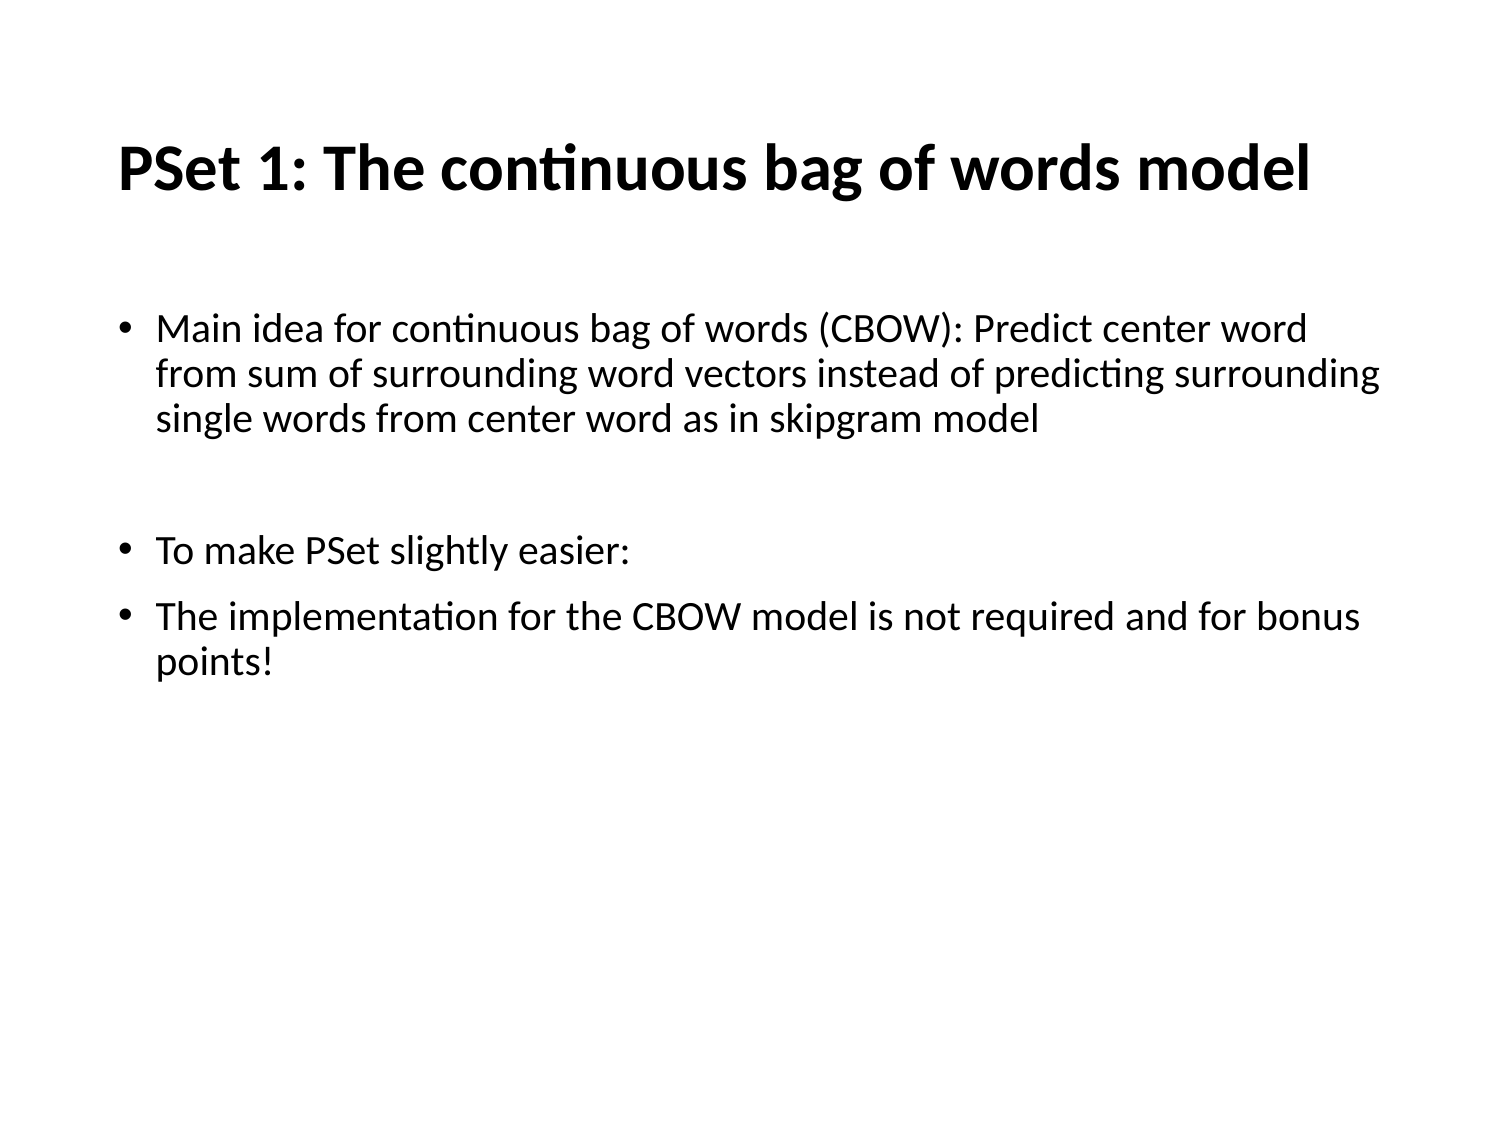

# PSet 1: The continuous bag of words model
Main idea for continuous bag of words (CBOW): Predict center word from sum of surrounding word vectors instead of predicting surrounding single words from center word as in skipgram model

To make PSet slightly easier:
The implementation for the CBOW model is not required and for bonus points!